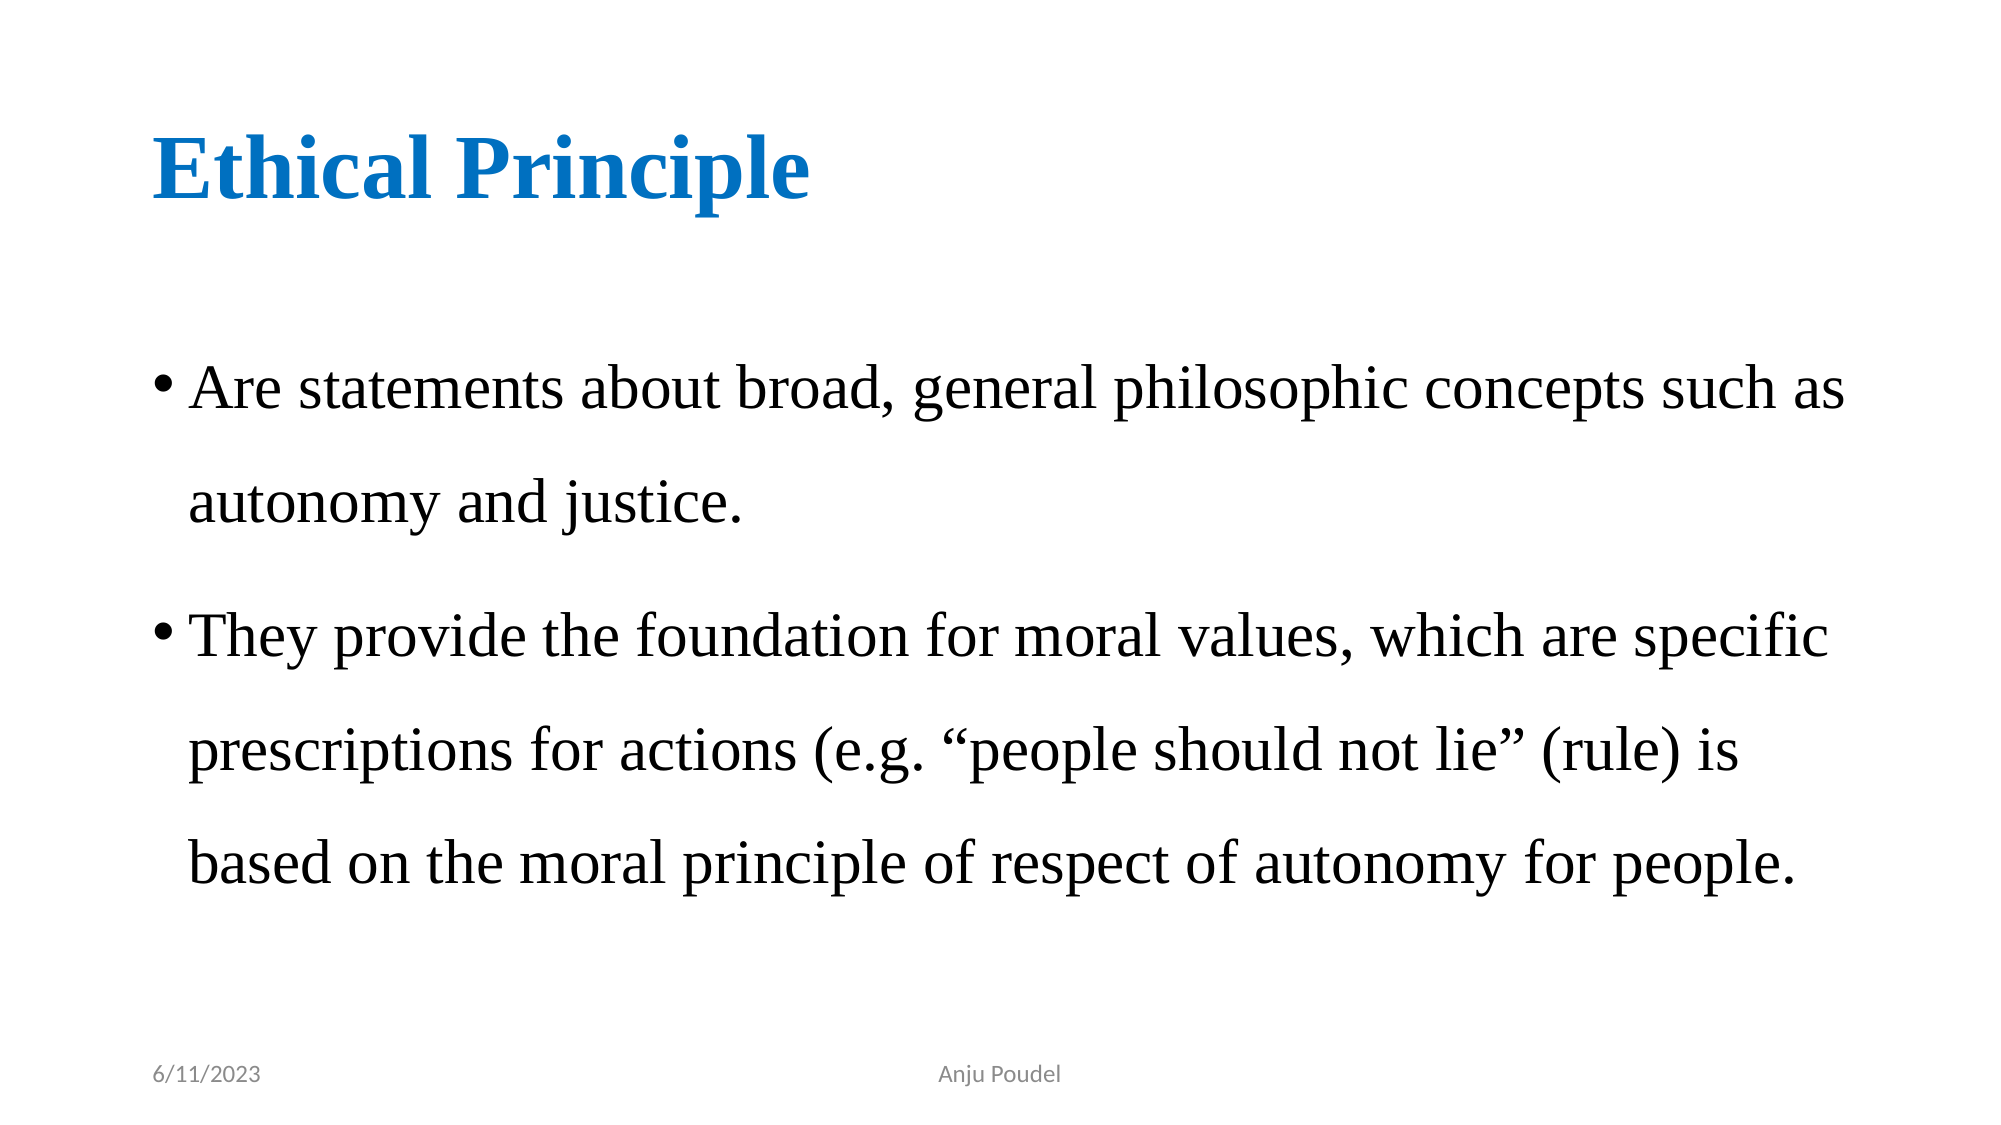

# Ethical Principle
Are statements about broad, general philosophic concepts such as autonomy and justice.
They provide the foundation for moral values, which are specific prescriptions for actions (e.g. “people should not lie” (rule) is based on the moral principle of respect of autonomy for people.

6/11/2023
Anju Poudel